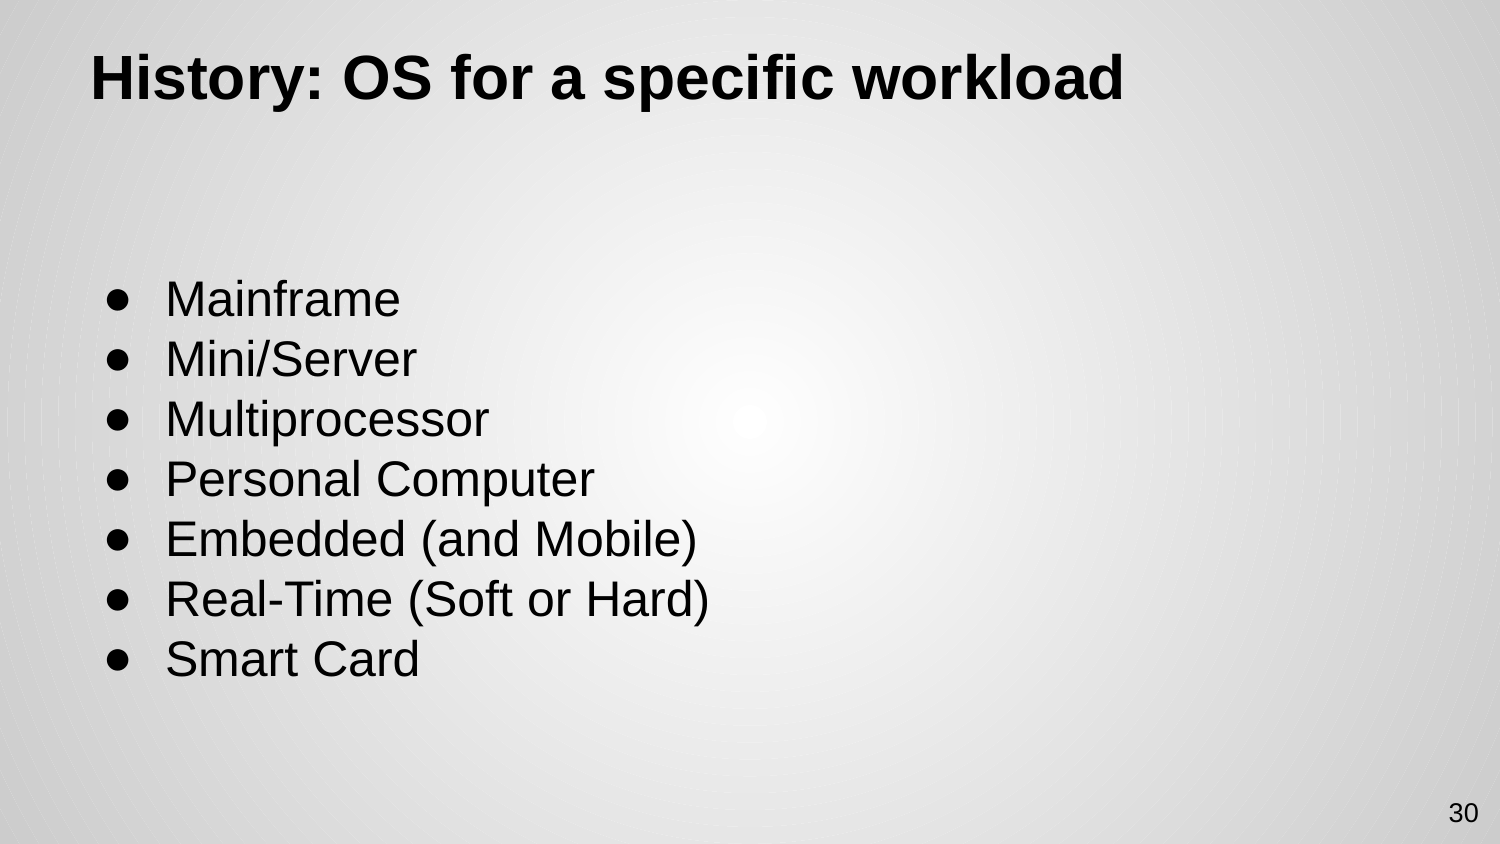

# History: OS for a specific workload
Mainframe
Mini/Server
Multiprocessor
Personal Computer
Embedded (and Mobile)
Real-Time (Soft or Hard)
Smart Card
30